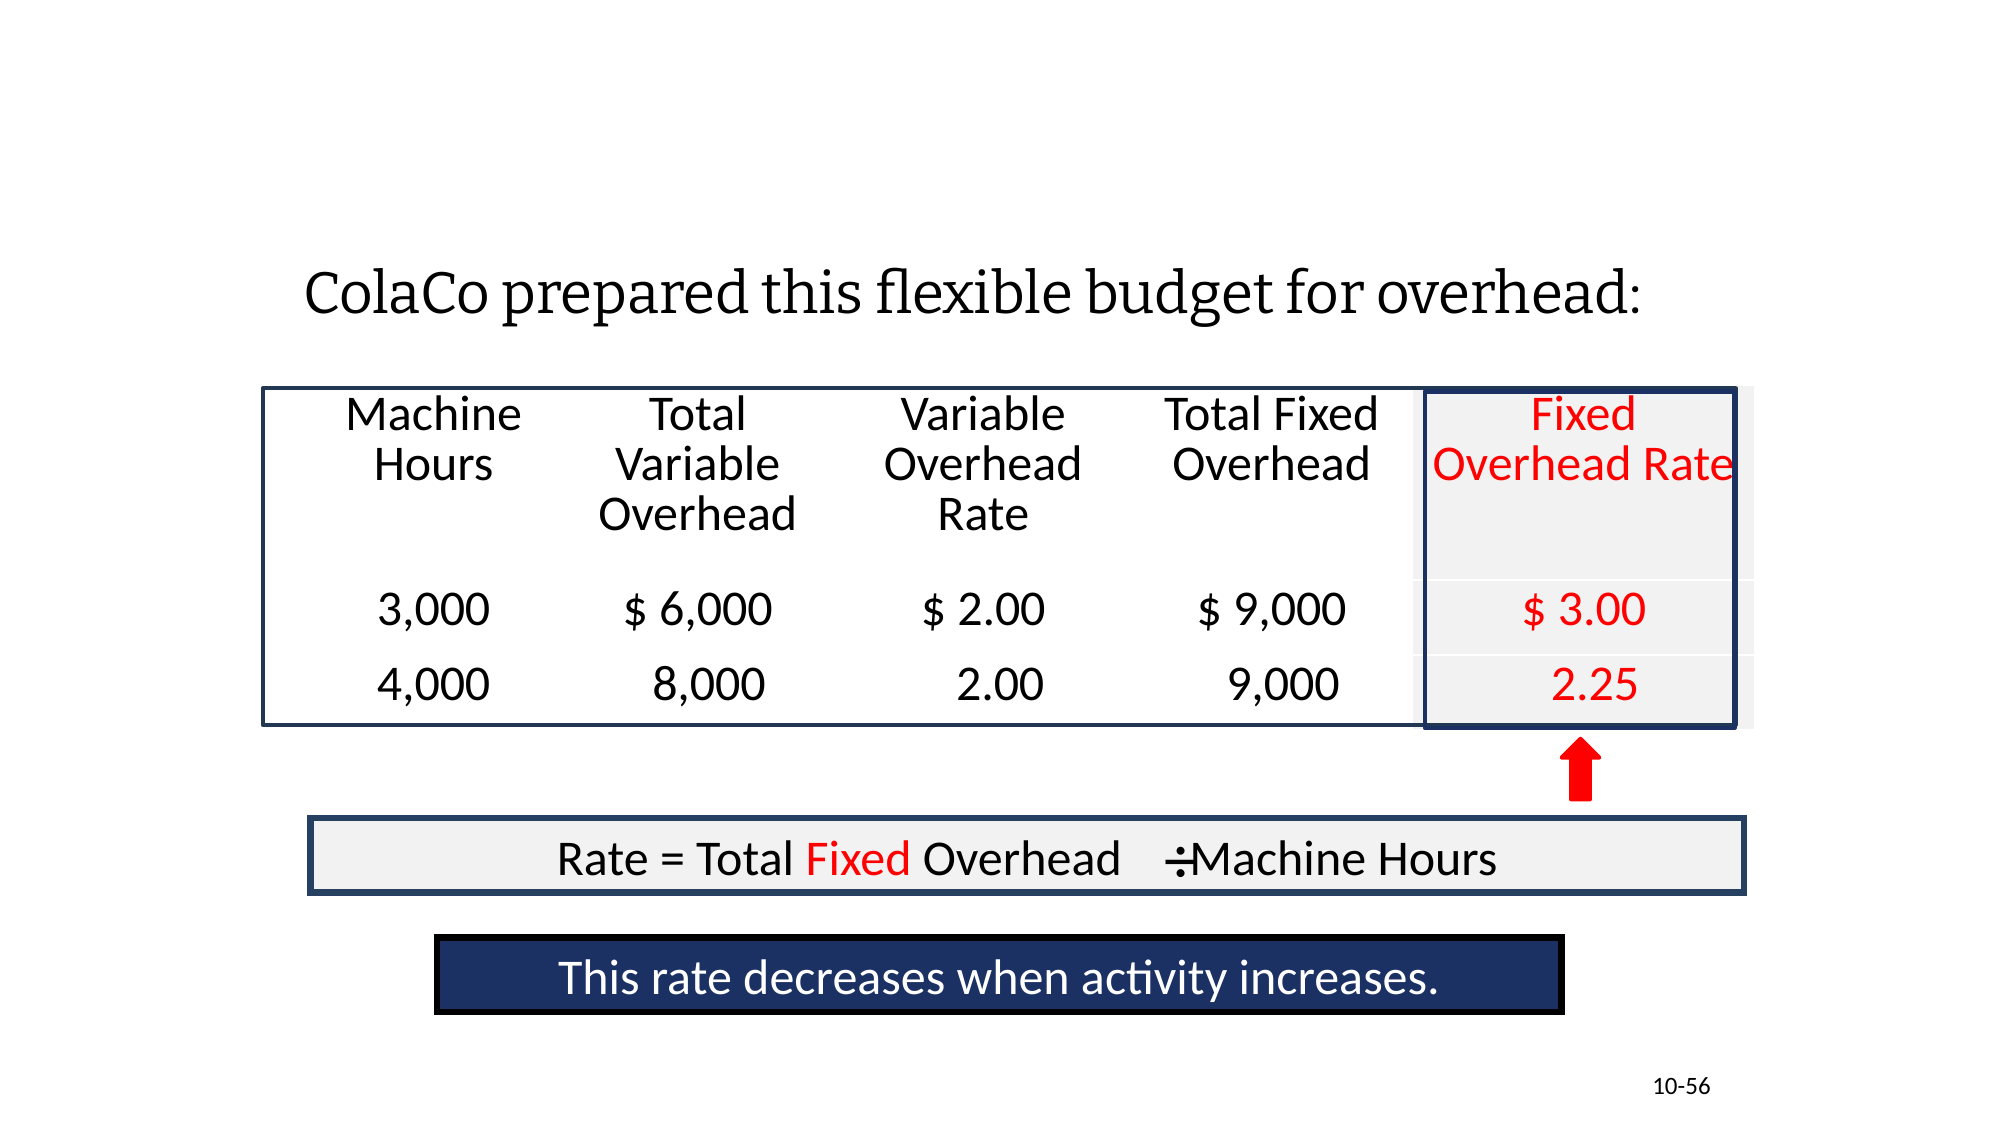

# Overhead Rates and Overhead Analysis – Example Part 2
ColaCo prepared this flexible budget for overhead:
| Machine Hours | Total Variable Overhead | Variable Overhead Rate | Total Fixed Overhead | Fixed Overhead Rate |
| --- | --- | --- | --- | --- |
| 3,000 | $ 6,000 | $ 2.00 | $ 9,000 | $ 3.00 |
| 4,000 | 8,000 | 2.00 | 9,000 | 2.25 |
|  |  |  |  |  |

÷
Rate = Total Fixed Overhead      Machine Hours
This rate decreases when activity increases.
10-56